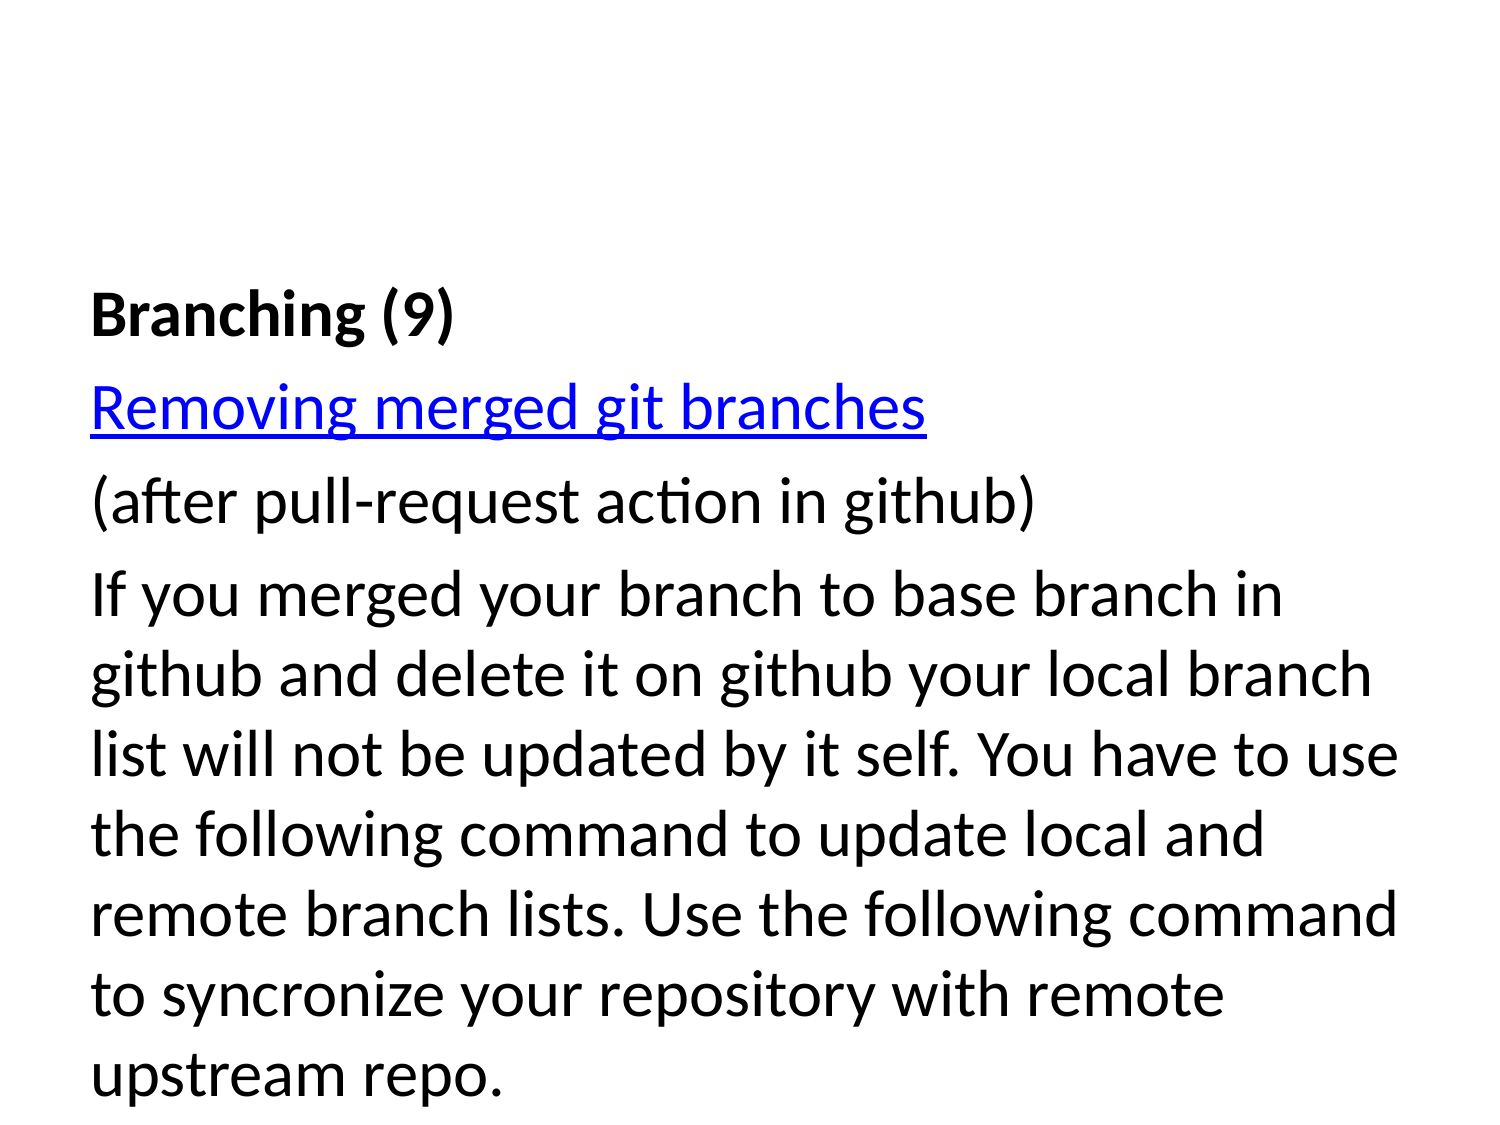

Branching (9)
Removing merged git branches
(after pull-request action in github)
If you merged your branch to base branch in github and delete it on github your local branch list will not be updated by it self. You have to use the following command to update local and remote branch lists. Use the following command to syncronize your repository with remote upstream repo.
git remote update --prune